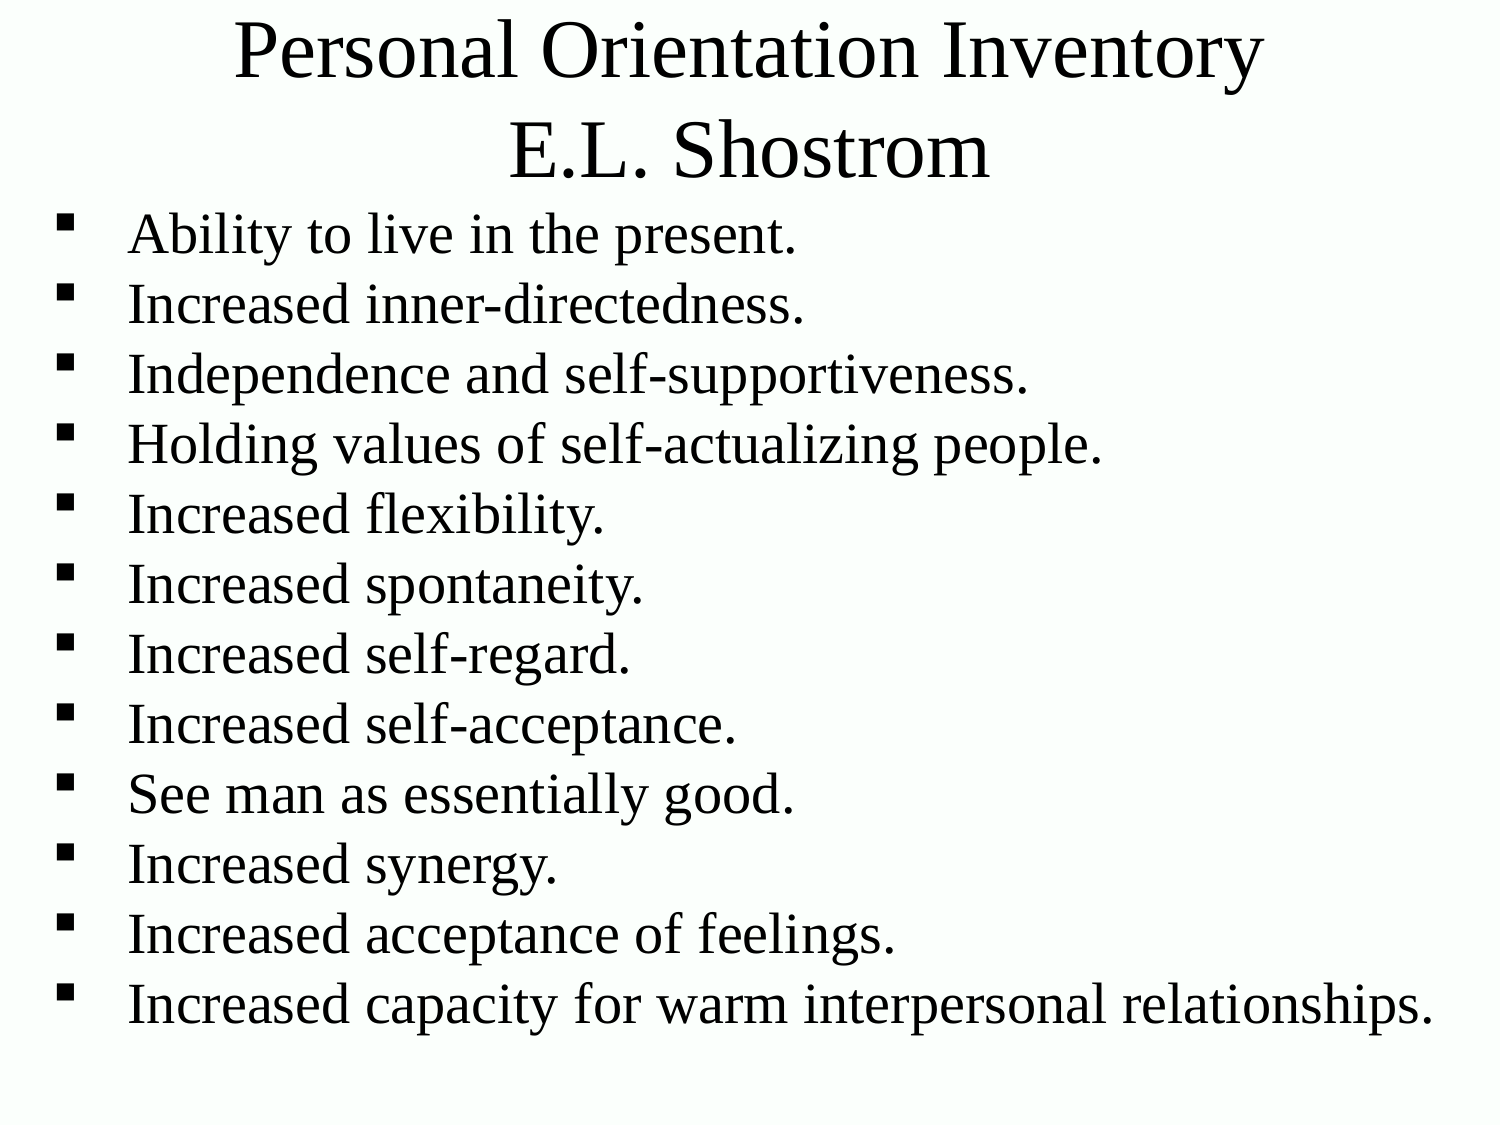

# Personal Orientation Inventory E.L. Shostrom
Ability to live in the present.
Increased inner-directedness.
Independence and self-supportiveness.
Holding values of self-actualizing people.
Increased flexibility.
Increased spontaneity.
Increased self-regard.
Increased self-acceptance.
See man as essentially good.
Increased synergy.
Increased acceptance of feelings.
Increased capacity for warm interpersonal relationships.